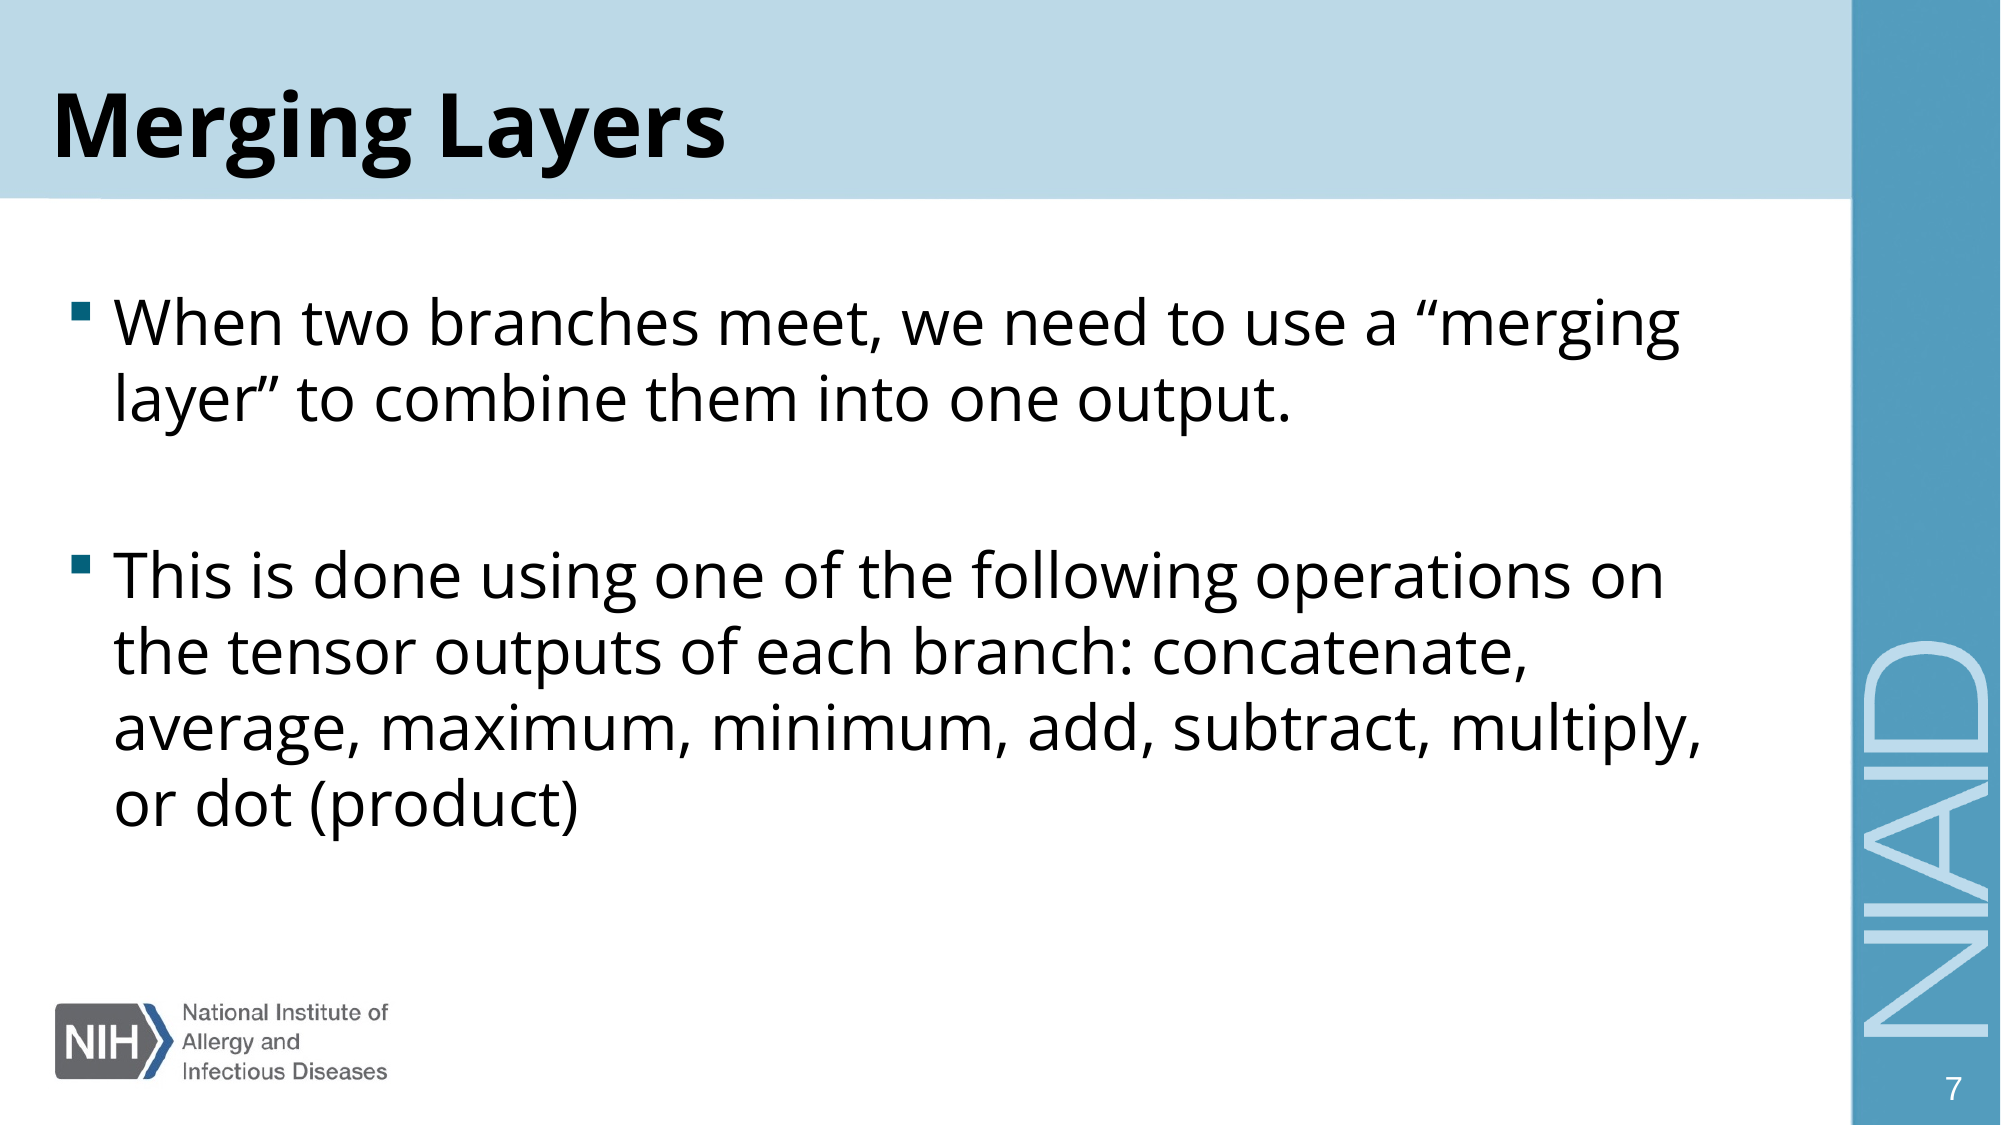

# Merging Layers
When two branches meet, we need to use a “merging layer” to combine them into one output.

This is done using one of the following operations on the tensor outputs of each branch: concatenate, average, maximum, minimum, add, subtract, multiply, or dot (product)
7